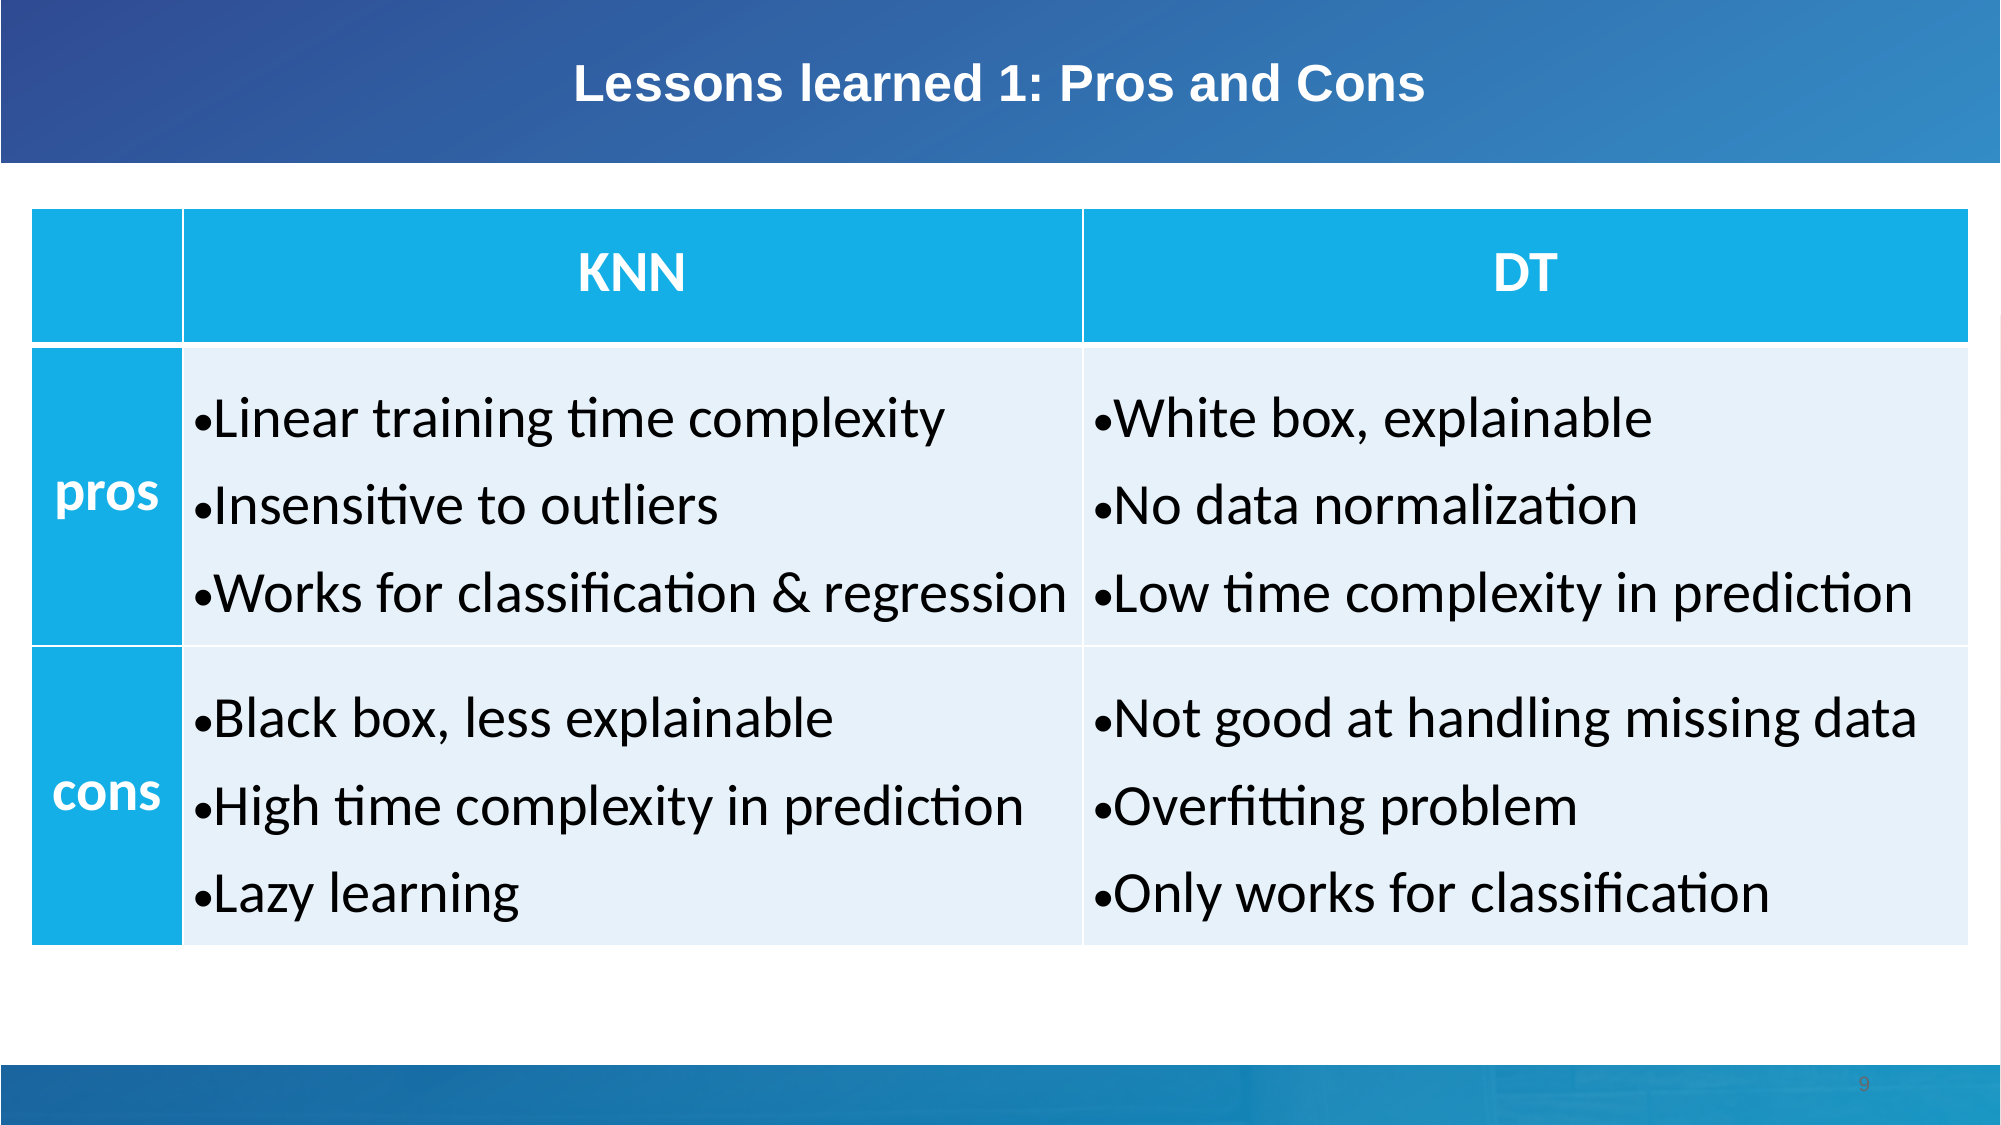

# Lessons learned 1: Pros and Cons
|  | KNN | DT |
| --- | --- | --- |
| pros | Linear training time complexity Insensitive to outliers Works for classification & regression | White box, explainable No data normalization Low time complexity in prediction |
| cons | Black box, less explainable High time complexity in prediction Lazy learning | Not good at handling missing data Overfitting problem Only works for classification |
9